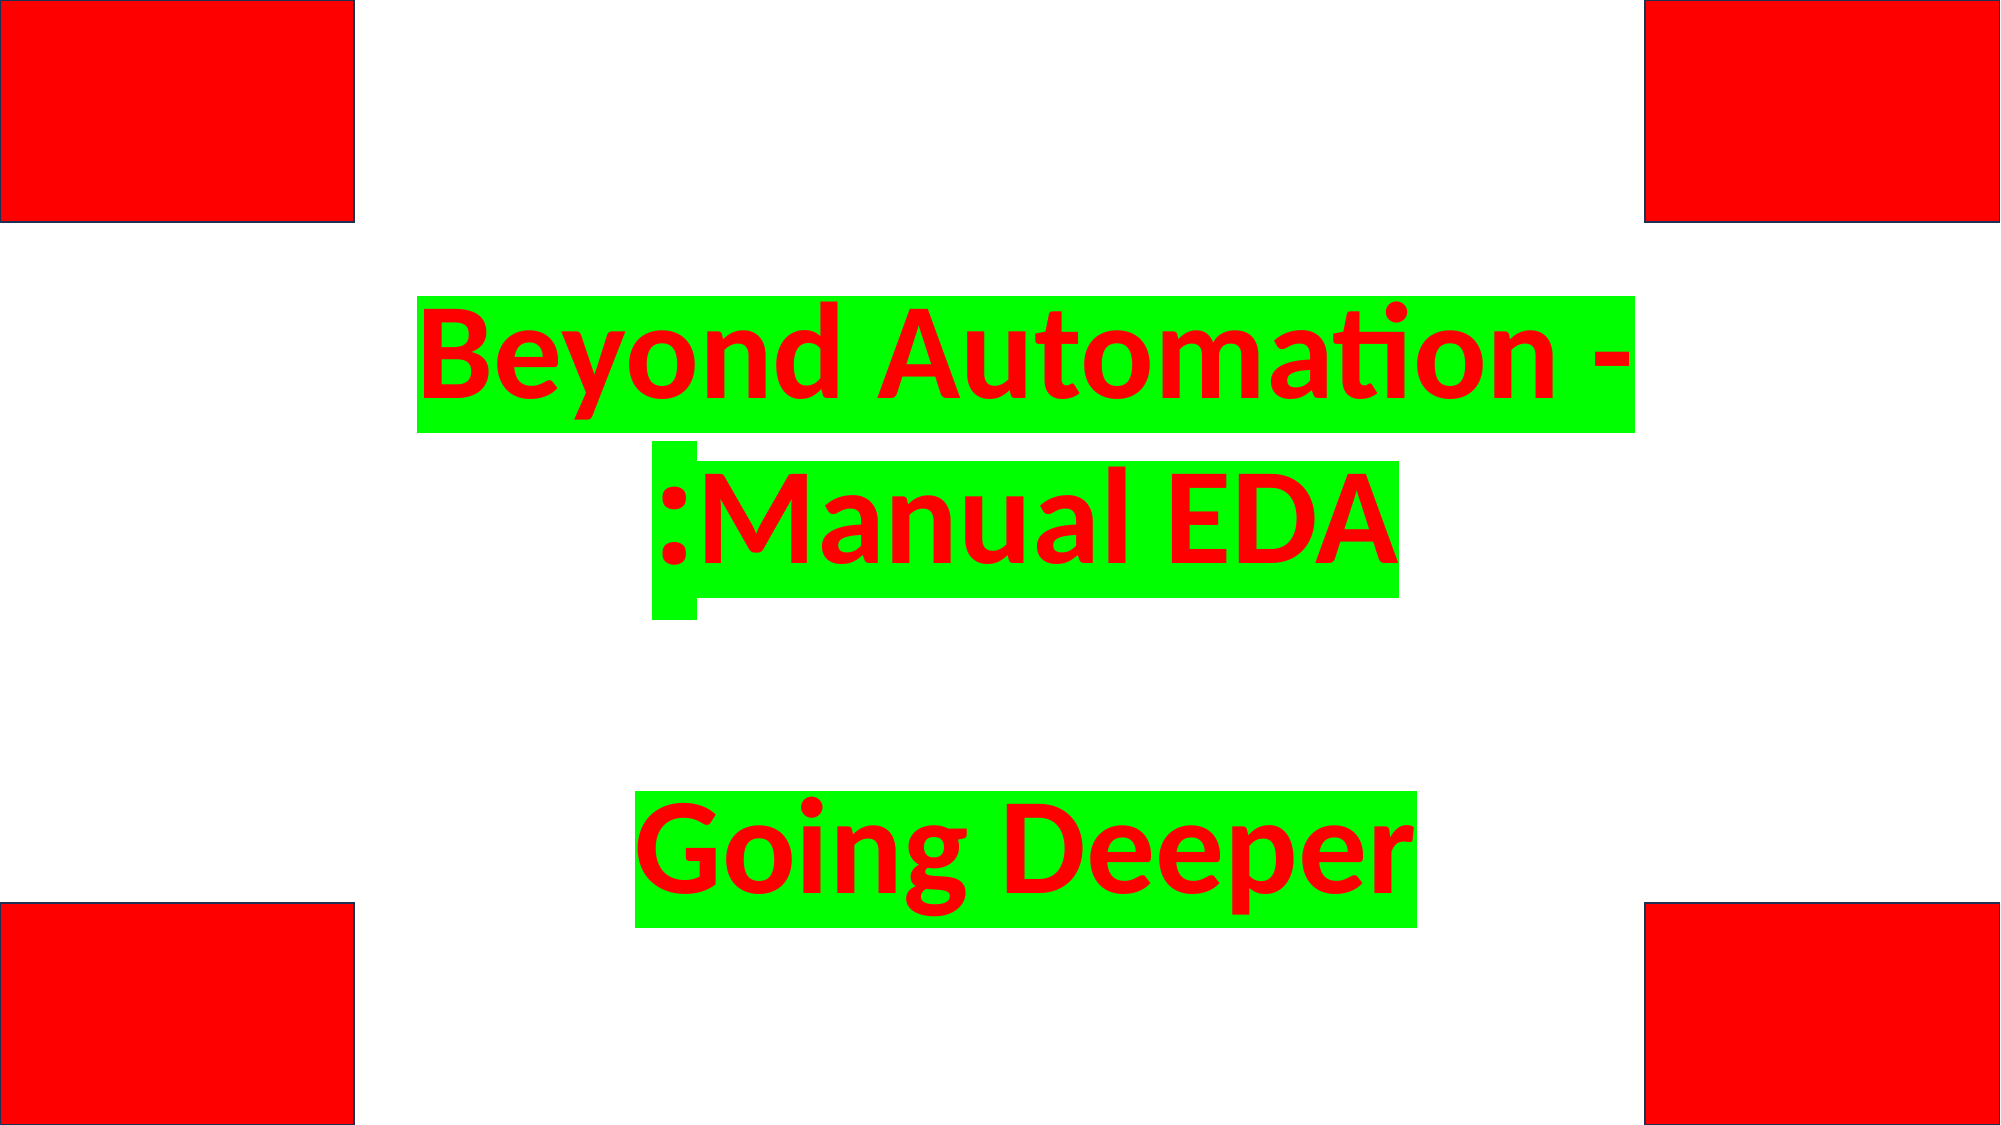

Beyond Automation - Manual EDA:

Going Deeper